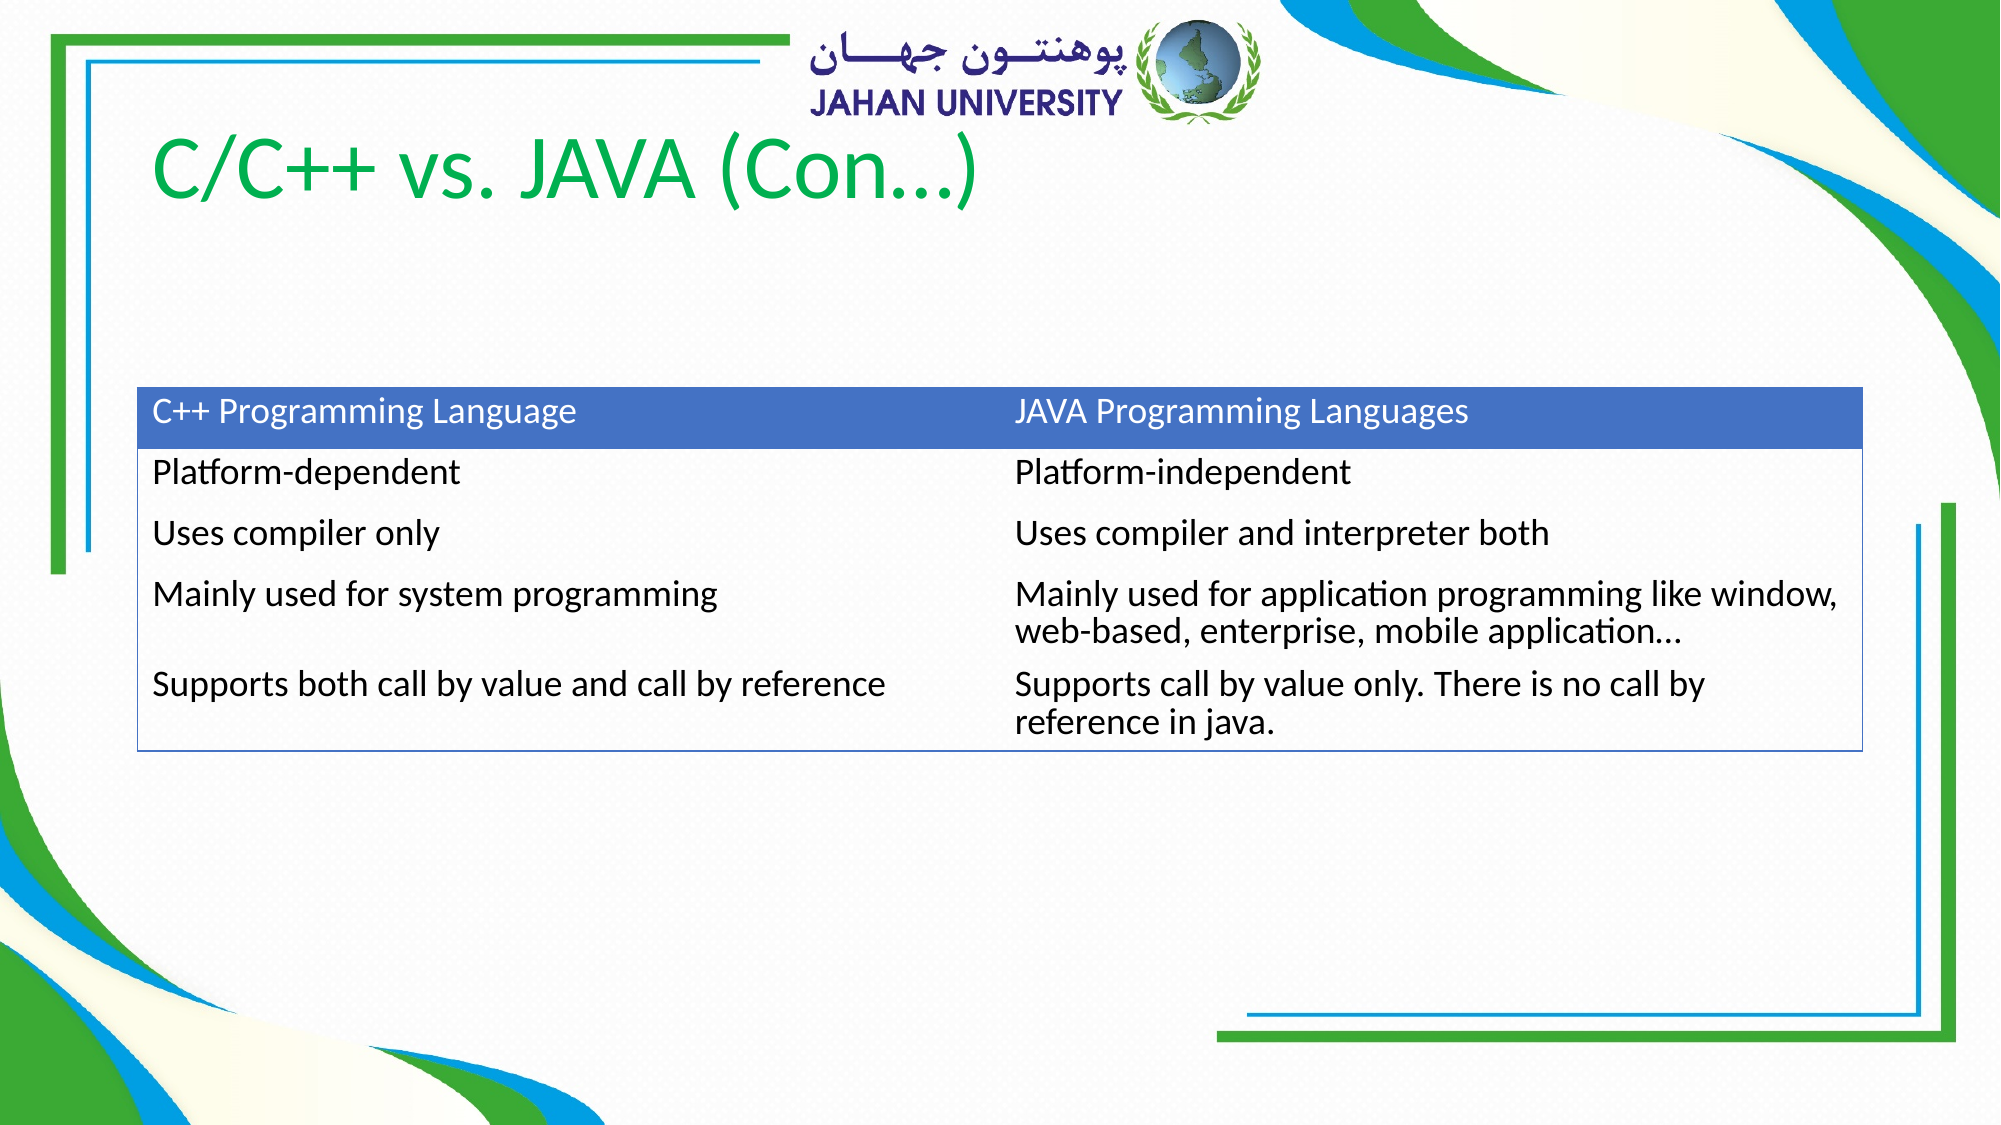

# C/C++ vs. JAVA (Con…)

| C++ Programming Language | JAVA Programming Languages |
| --- | --- |
| Platform-dependent | Platform-independent |
| Uses compiler only | Uses compiler and interpreter both |
| Mainly used for system programming | Mainly used for application programming like window, web-based, enterprise, mobile application… |
| Supports both call by value and call by reference | Supports call by value only. There is no call by reference in java. |